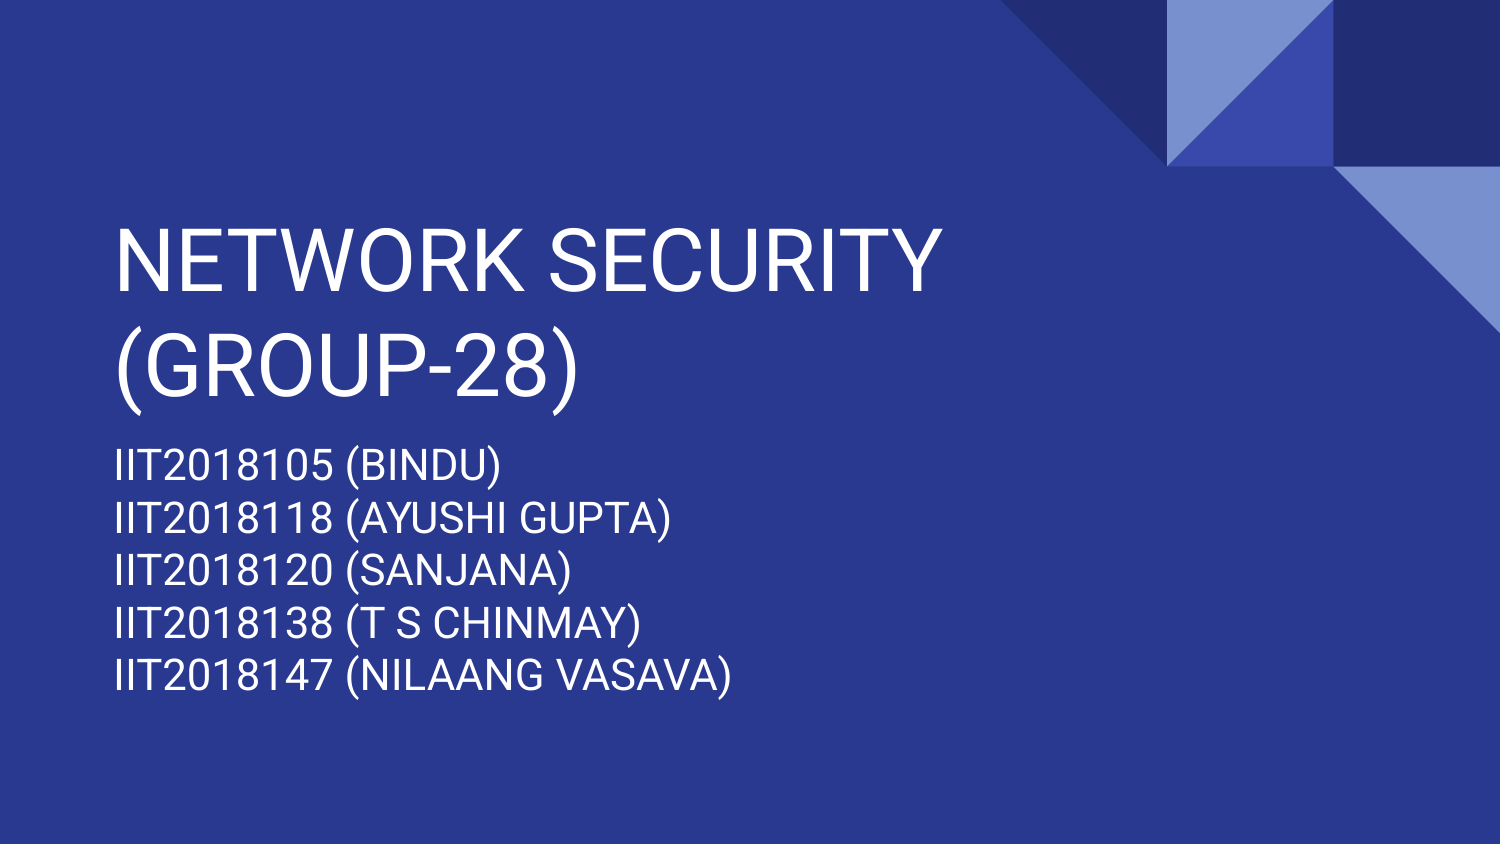

# NETWORK SECURITY
(GROUP-28)
IIT2018105 (BINDU)
IIT2018118 (AYUSHI GUPTA)
IIT2018120 (SANJANA)
IIT2018138 (T S CHINMAY)
IIT2018147 (NILAANG VASAVA)